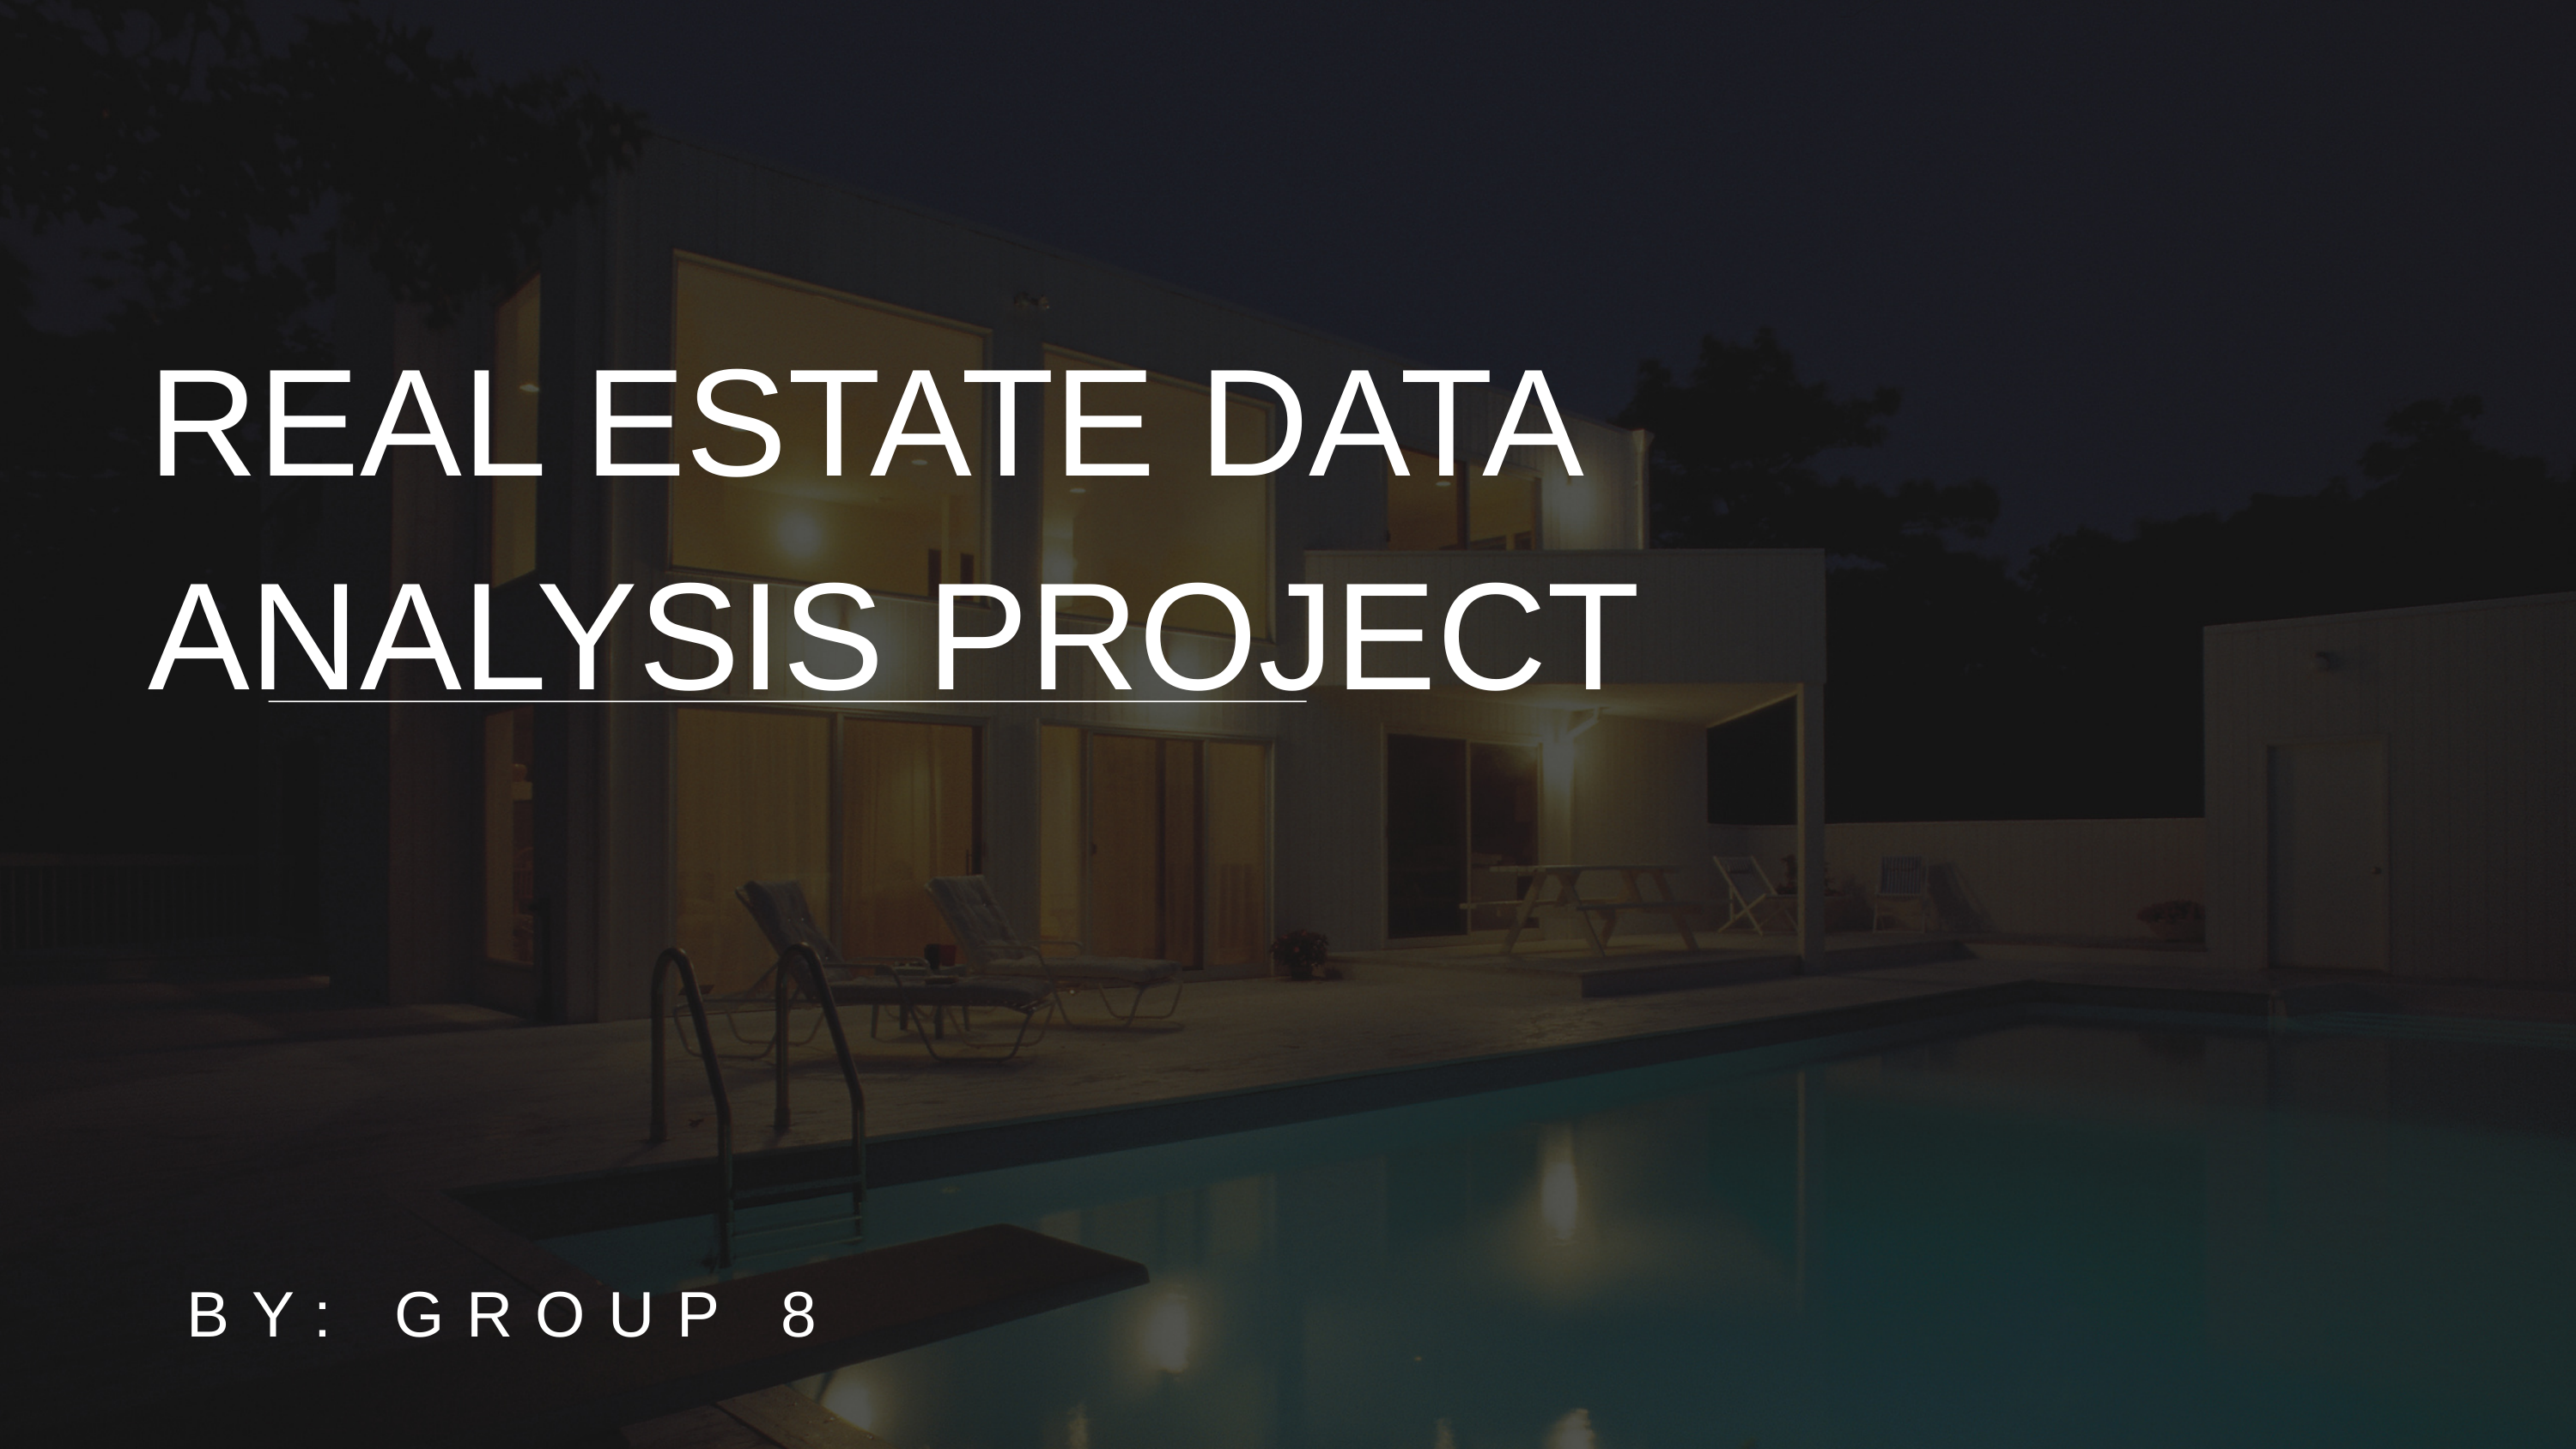

REAL ESTATE DATA ANALYSIS PROJECT

BY: GROUP 8